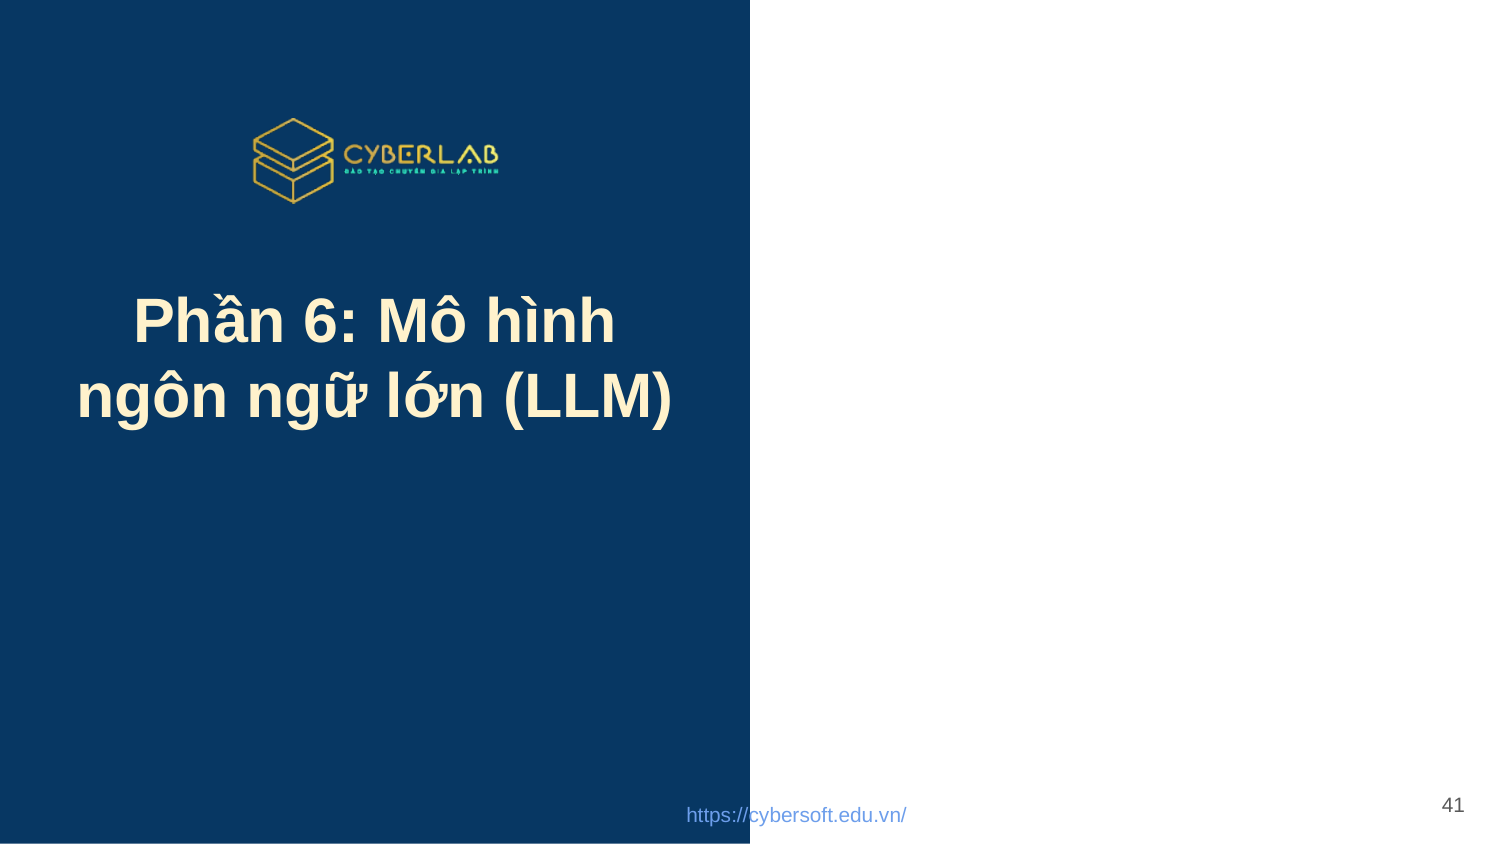

# Phần 6: Mô hình ngôn ngữ lớn (LLM)

41